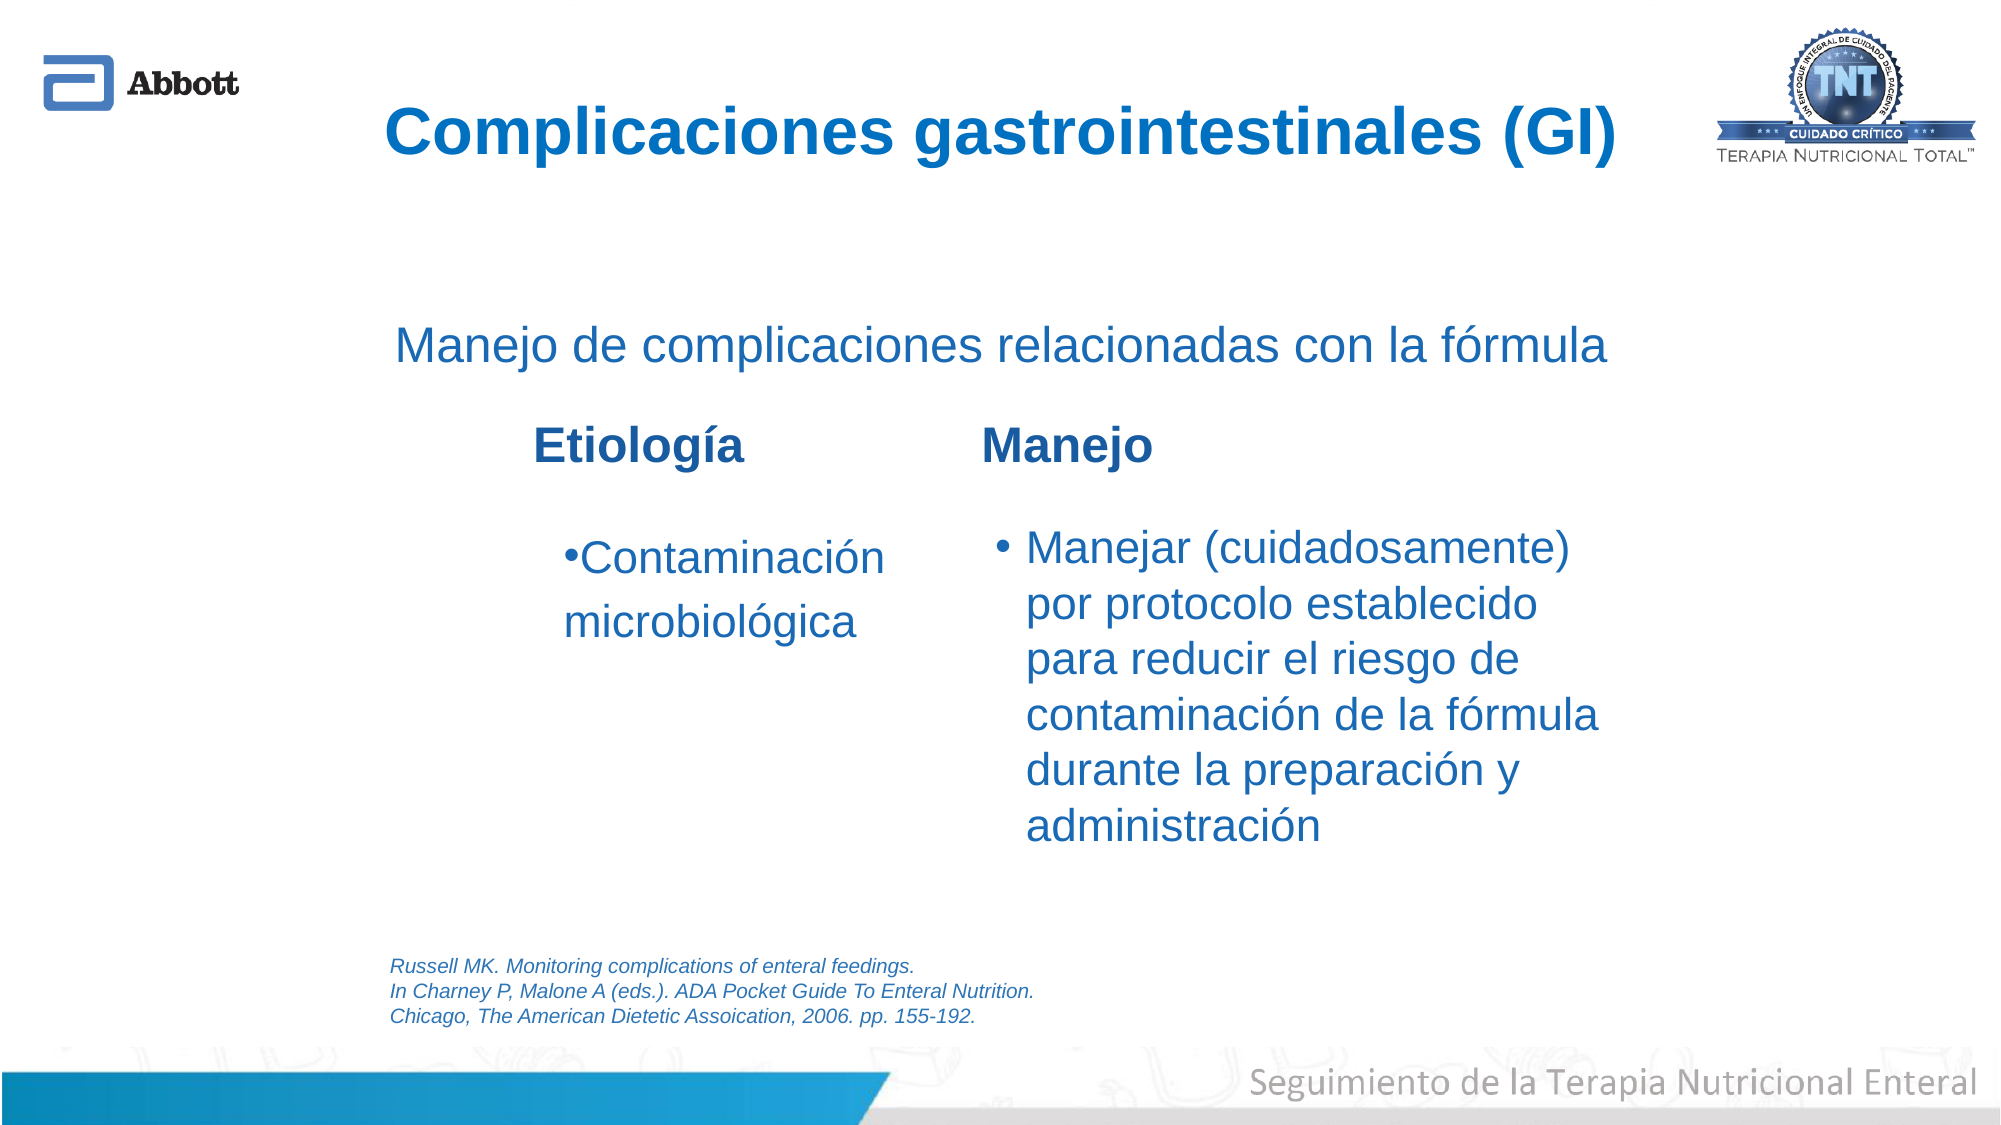

# Complicaciones gastrointestinales (GI)
Manejo de complicaciones relacionadas con la fórmula
Etiología

Contaminación
microbiológica
Manejo

Manejar (cuidadosamente)
por protocolo establecido para reducir el riesgo de contaminación de la fórmula durante la preparación y administración
Russell MK. Monitoring complications of enteral feedings.
In Charney P, Malone A (eds.). ADA Pocket Guide To Enteral Nutrition.
Chicago, The American Dietetic Assoication, 2006. pp. 155-192.